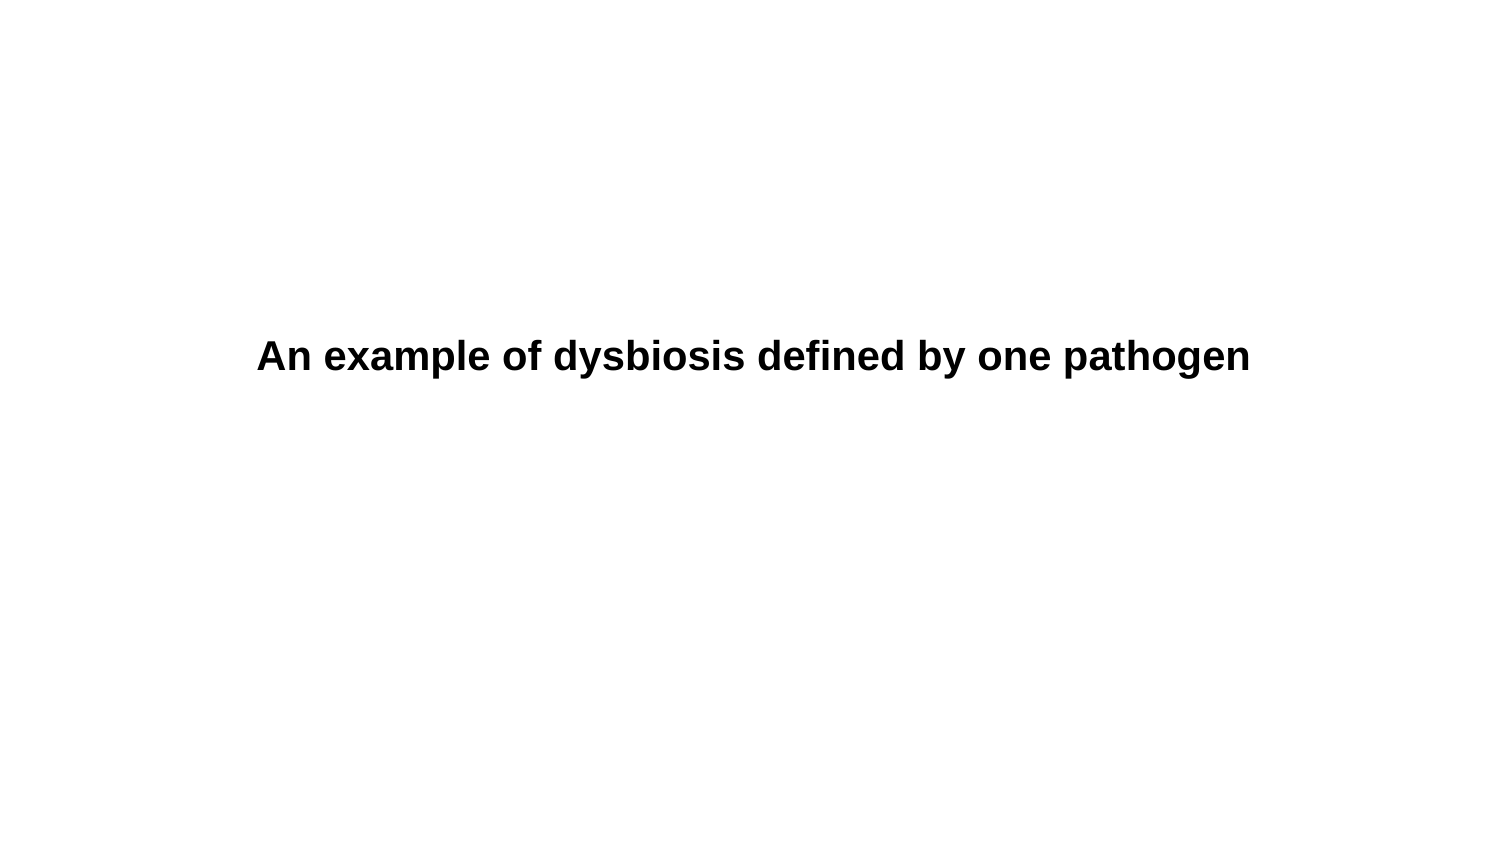

An example of dysbiosis defined by one pathogen